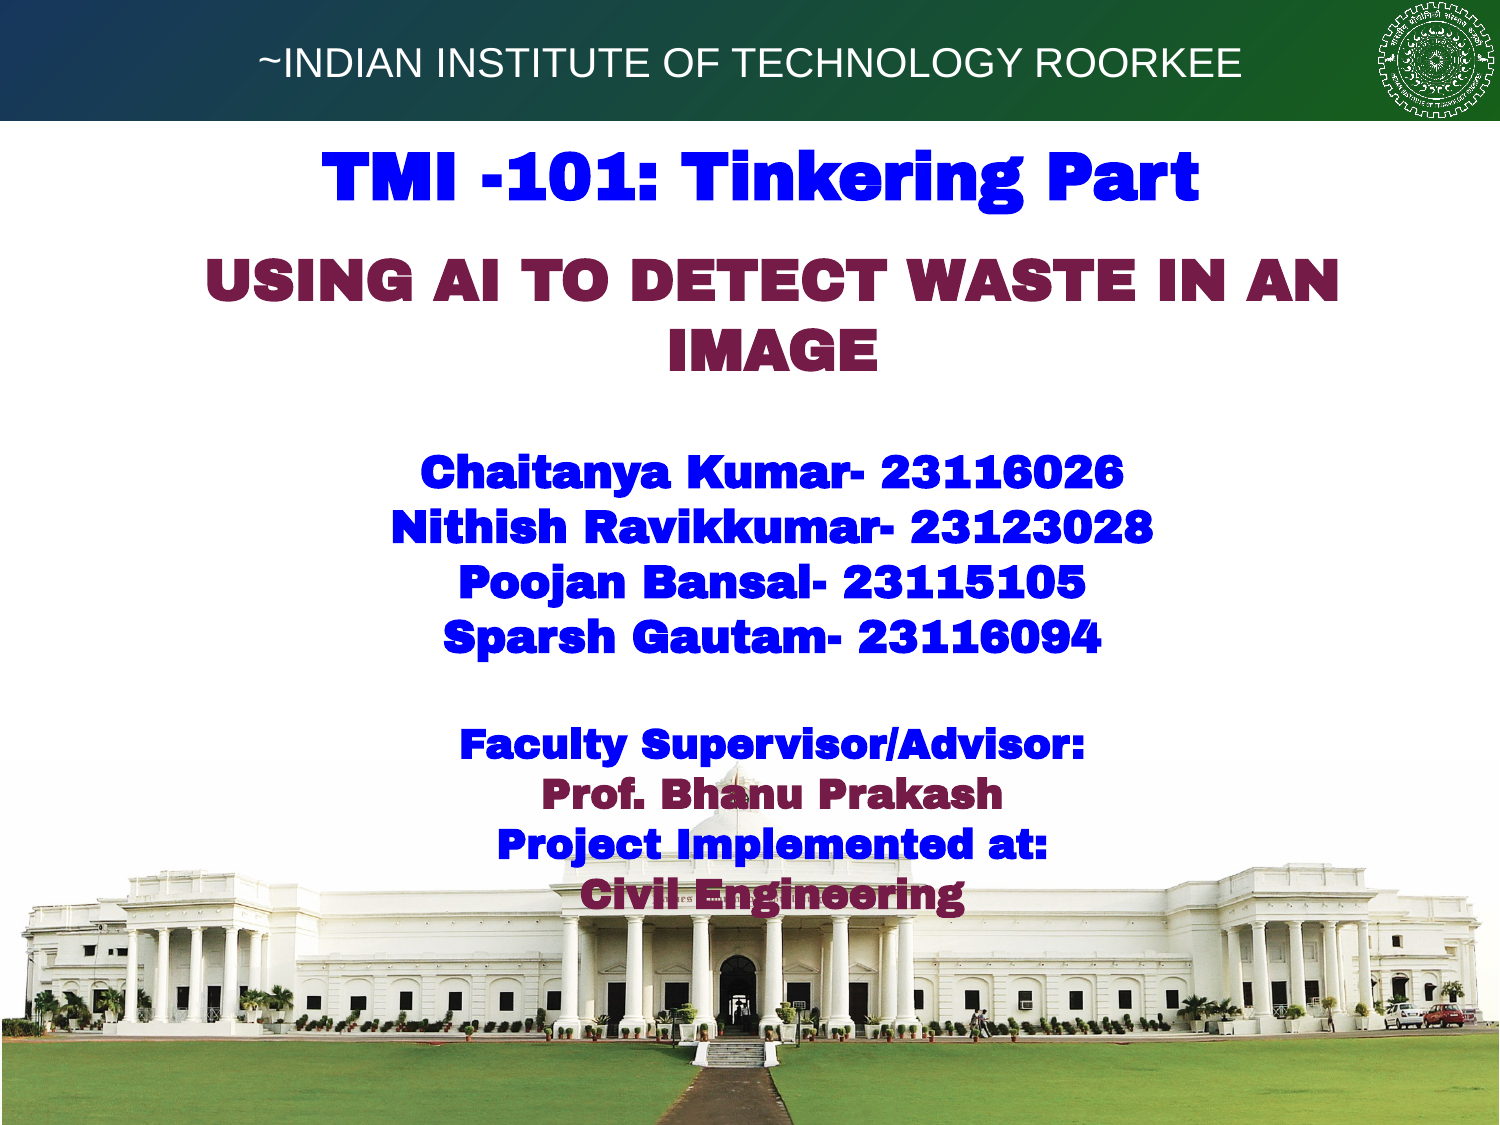

TMI -101: Tinkering Part
USING AI TO DETECT WASTE IN AN IMAGE

Chaitanya Kumar- 23116026
Nithish Ravikkumar- 23123028
Poojan Bansal- 23115105
Sparsh Gautam- 23116094

Faculty Supervisor/Advisor:
Prof. Bhanu Prakash
Project Implemented at:
Civil Engineering